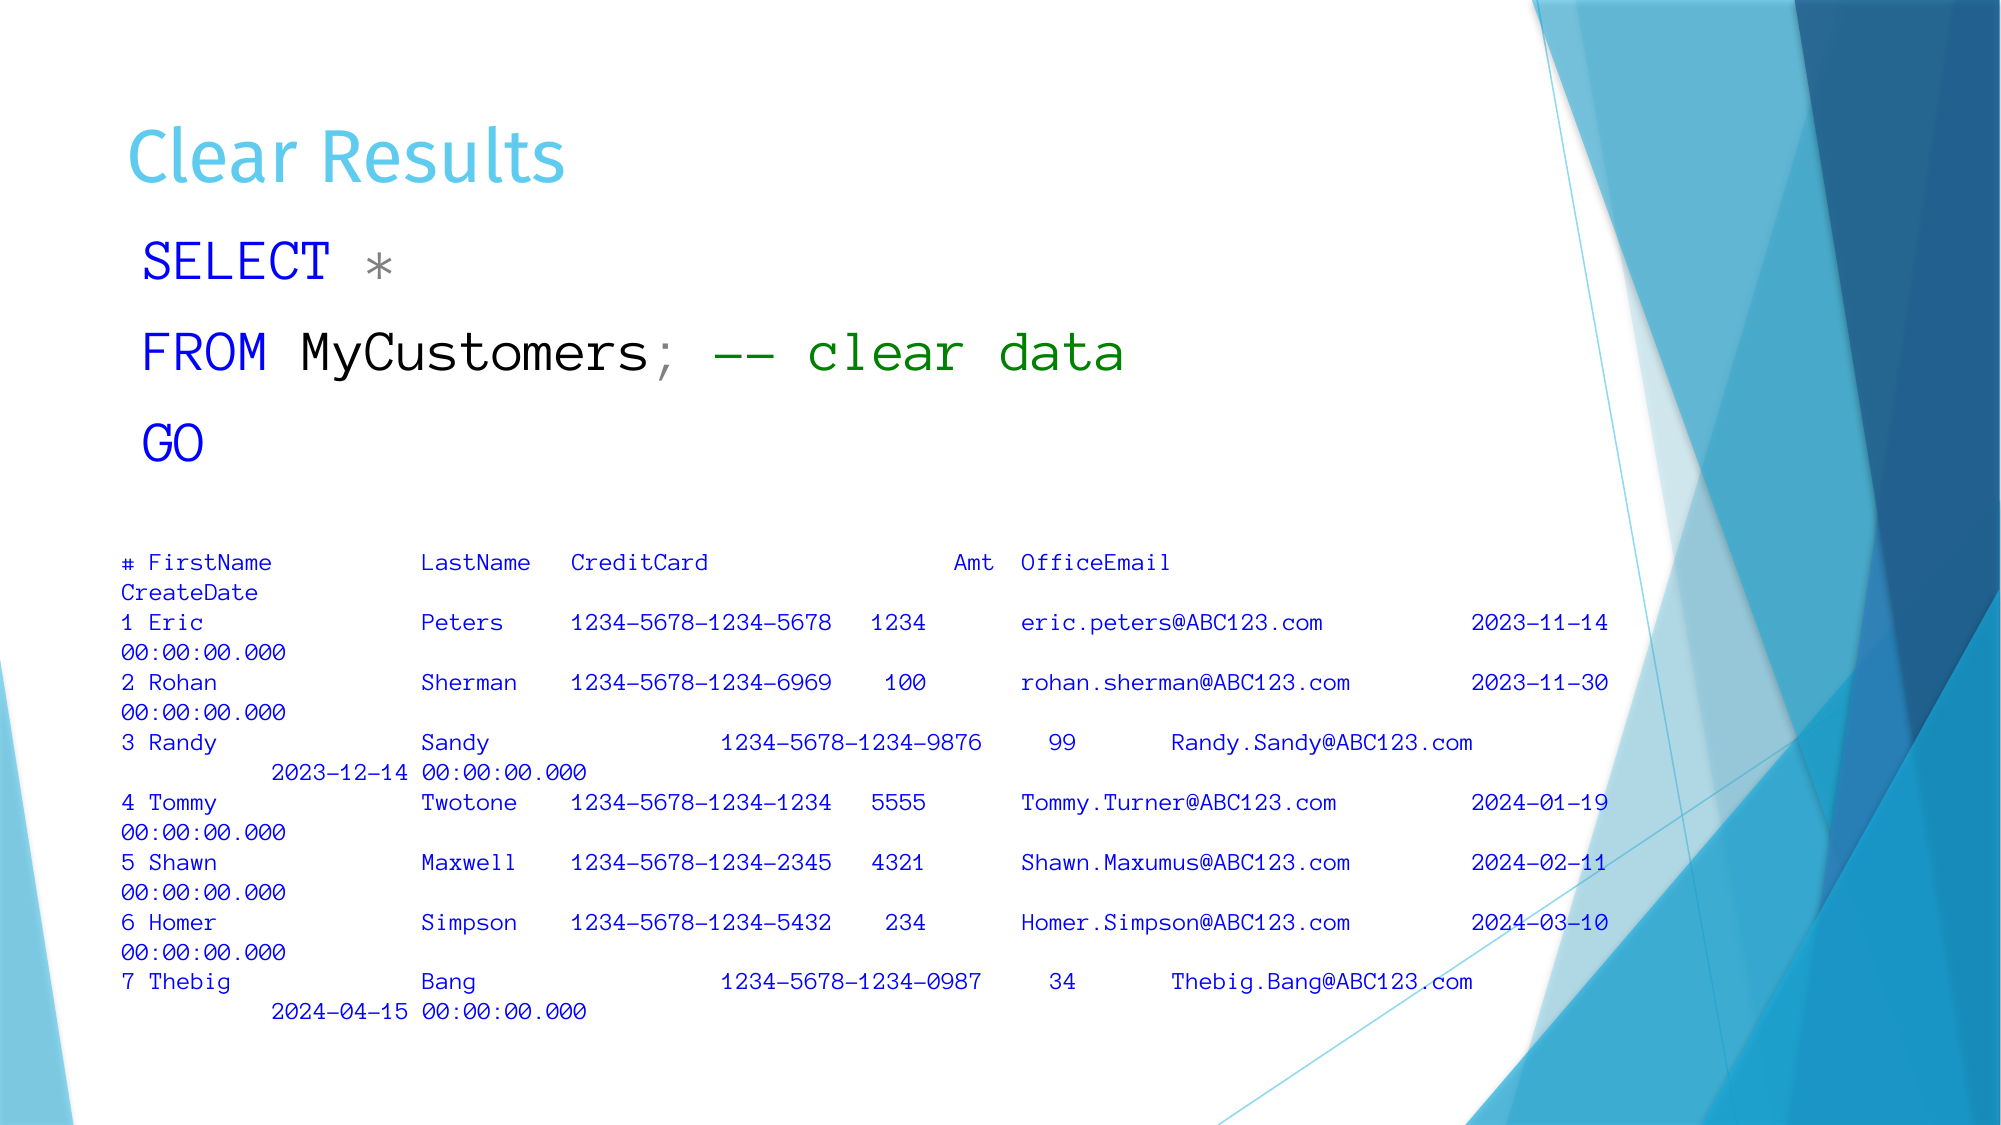

# Clear Results
SELECT *
FROM MyCustomers; -- clear data
GO

# FirstName	LastName	CreditCard		      Amt	OfficeEmail		      CreateDate
1 Eric		Peters	1234-5678-1234-5678	1234	eric.peters@ABC123.com	2023-11-14 00:00:00.000
2 Rohan		Sherman	1234-5678-1234-6969	 100	rohan.sherman@ABC123.com 	2023-11-30 00:00:00.000
3 Randy		Sandy		1234-5678-1234-9876	  99	Randy.Sandy@ABC123.com 	2023-12-14 00:00:00.000
4 Tommy		Twotone	1234-5678-1234-1234	5555	Tommy.Turner@ABC123.com 	2024-01-19 00:00:00.000
5 Shawn		Maxwell	1234-5678-1234-2345	4321	Shawn.Maxumus@ABC123.com 	2024-02-11 00:00:00.000
6 Homer		Simpson	1234-5678-1234-5432	 234	Homer.Simpson@ABC123.com 	2024-03-10 00:00:00.000
7 Thebig		Bang		1234-5678-1234-0987	  34	Thebig.Bang@ABC123.com 	2024-04-15 00:00:00.000